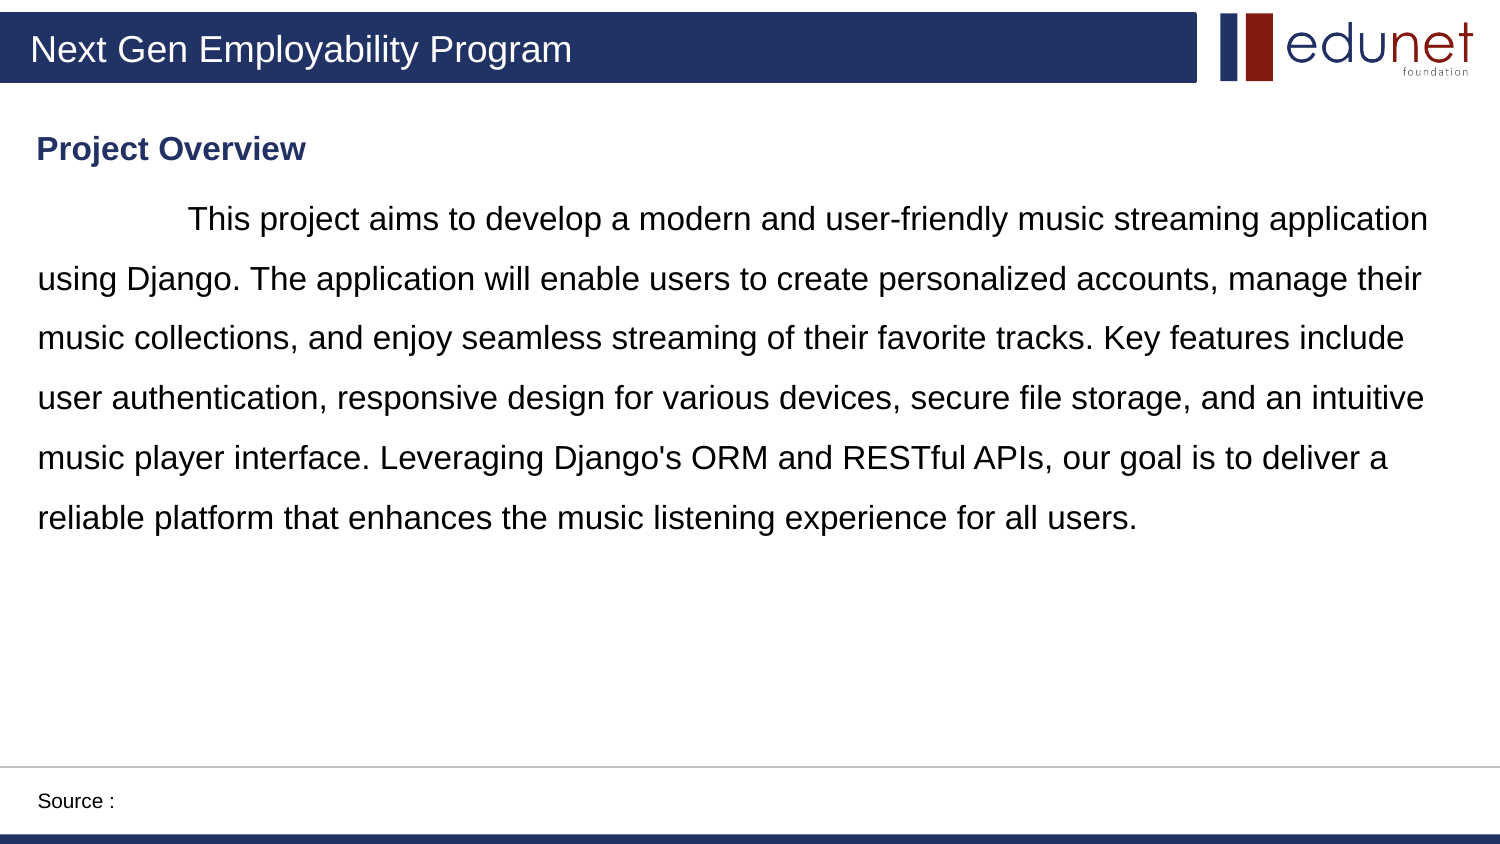

Project Overview
	This project aims to develop a modern and user-friendly music streaming application using Django. The application will enable users to create personalized accounts, manage their music collections, and enjoy seamless streaming of their favorite tracks. Key features include user authentication, responsive design for various devices, secure file storage, and an intuitive music player interface. Leveraging Django's ORM and RESTful APIs, our goal is to deliver a reliable platform that enhances the music listening experience for all users.
Source :